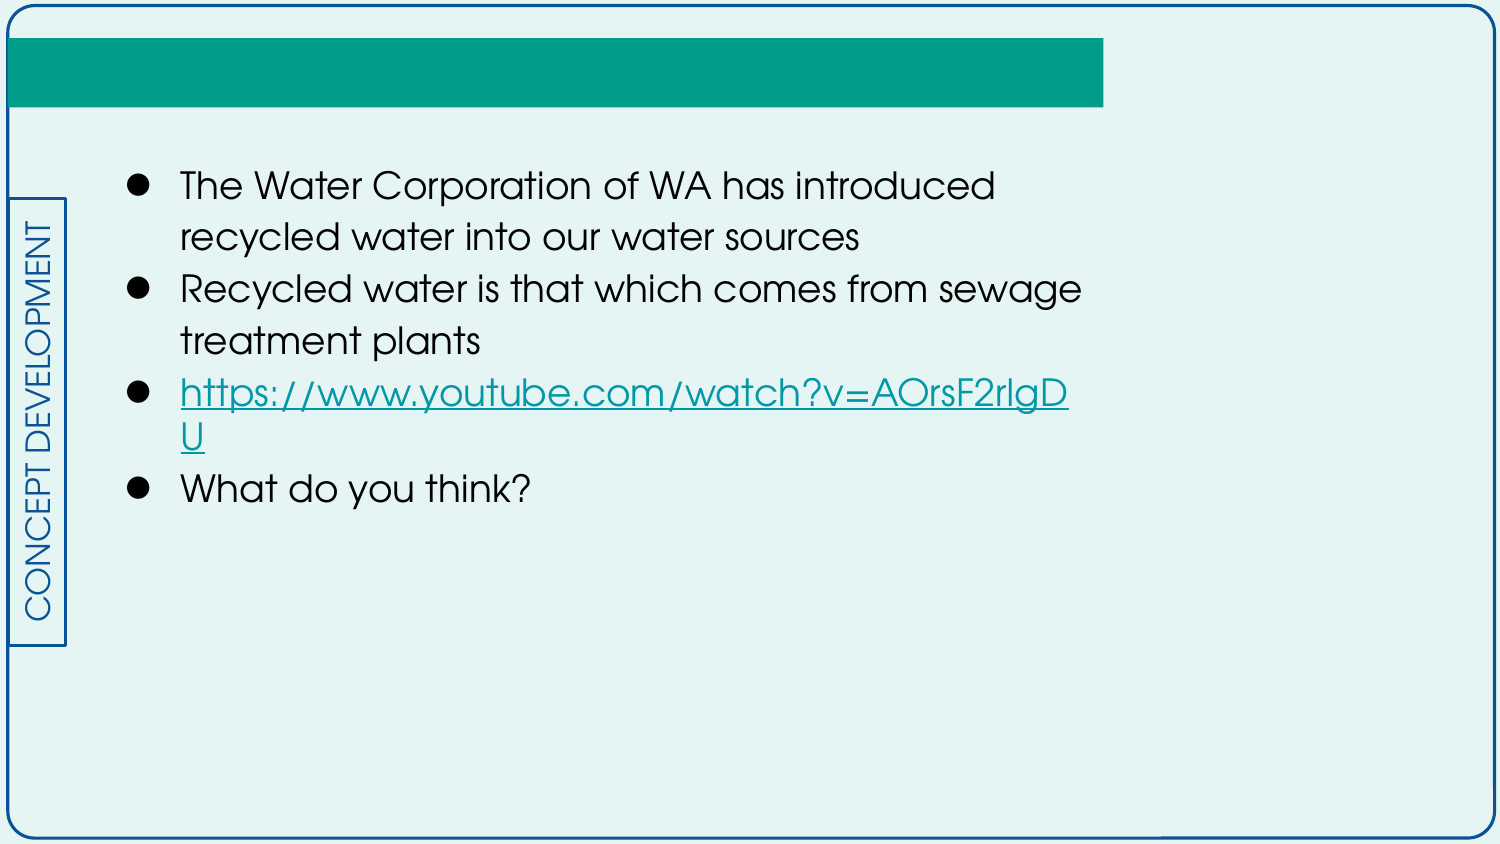

The Water Corporation of WA has introduced recycled water into our water sources
Recycled water is that which comes from sewage treatment plants
https://www.youtube.com/watch?v=AOrsF2rIgDU
What do you think?